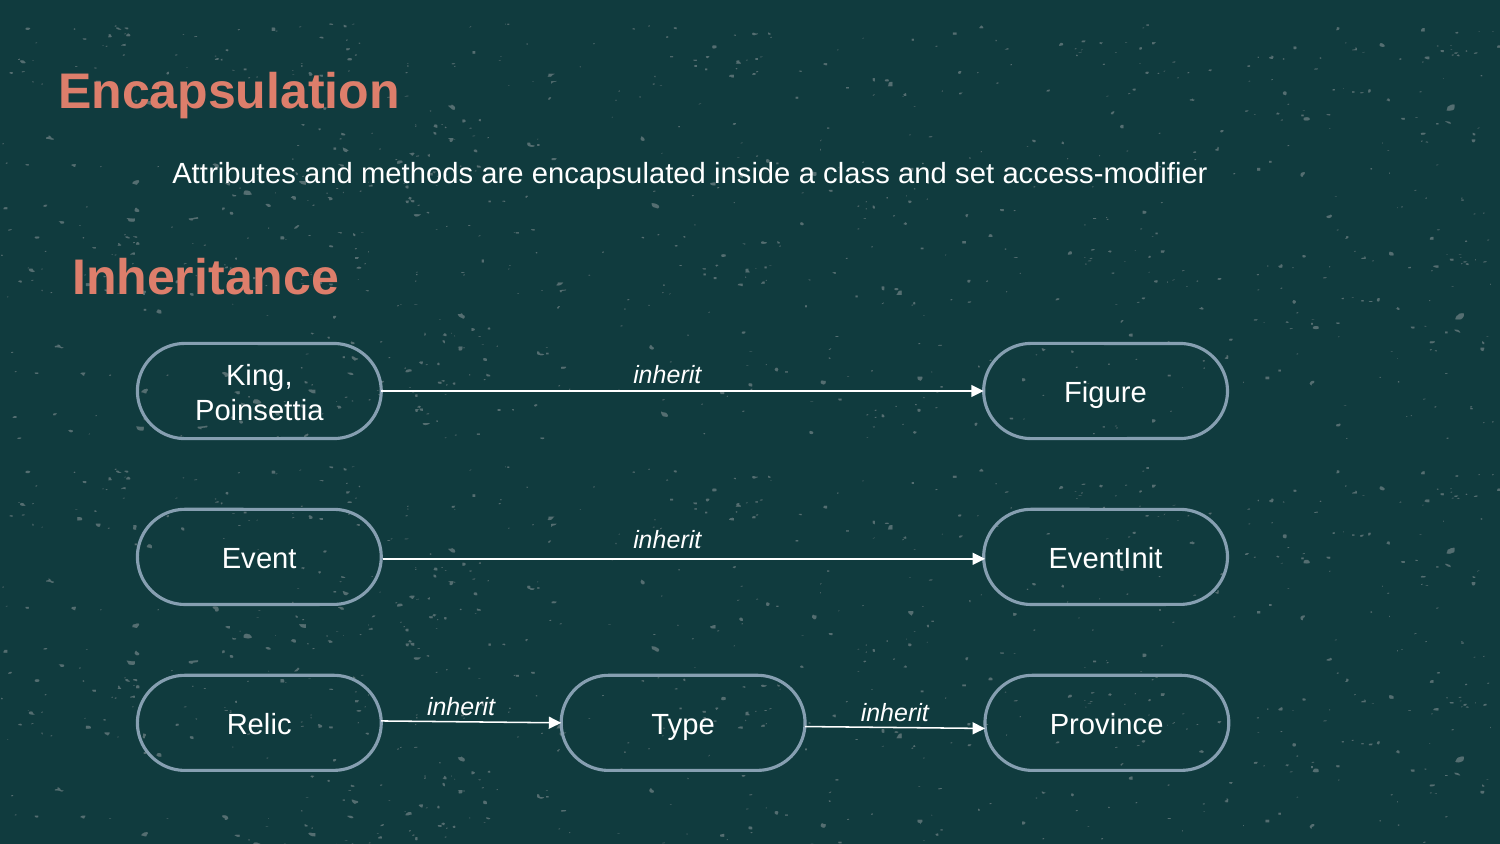

Encapsulation
Attributes and methods are encapsulated inside a class and set access-modifier
Inheritance
Figure
King, Poinsettia
inherit
Event
EventInit
inherit
Relic
Type
Province
inherit
inherit